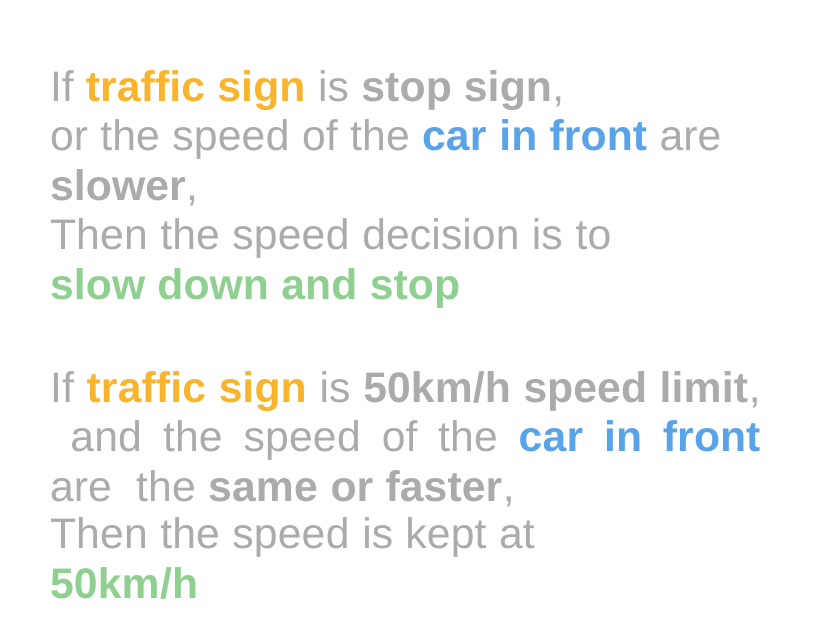

If traffic sign is stop sign,
or the speed of the car in front are
slower,
Then the speed decision is to
slow down and stop

If traffic sign is 50km/h speed limit,  and the speed of the car in front are  the same or faster,
Then the speed is kept at
50km/h